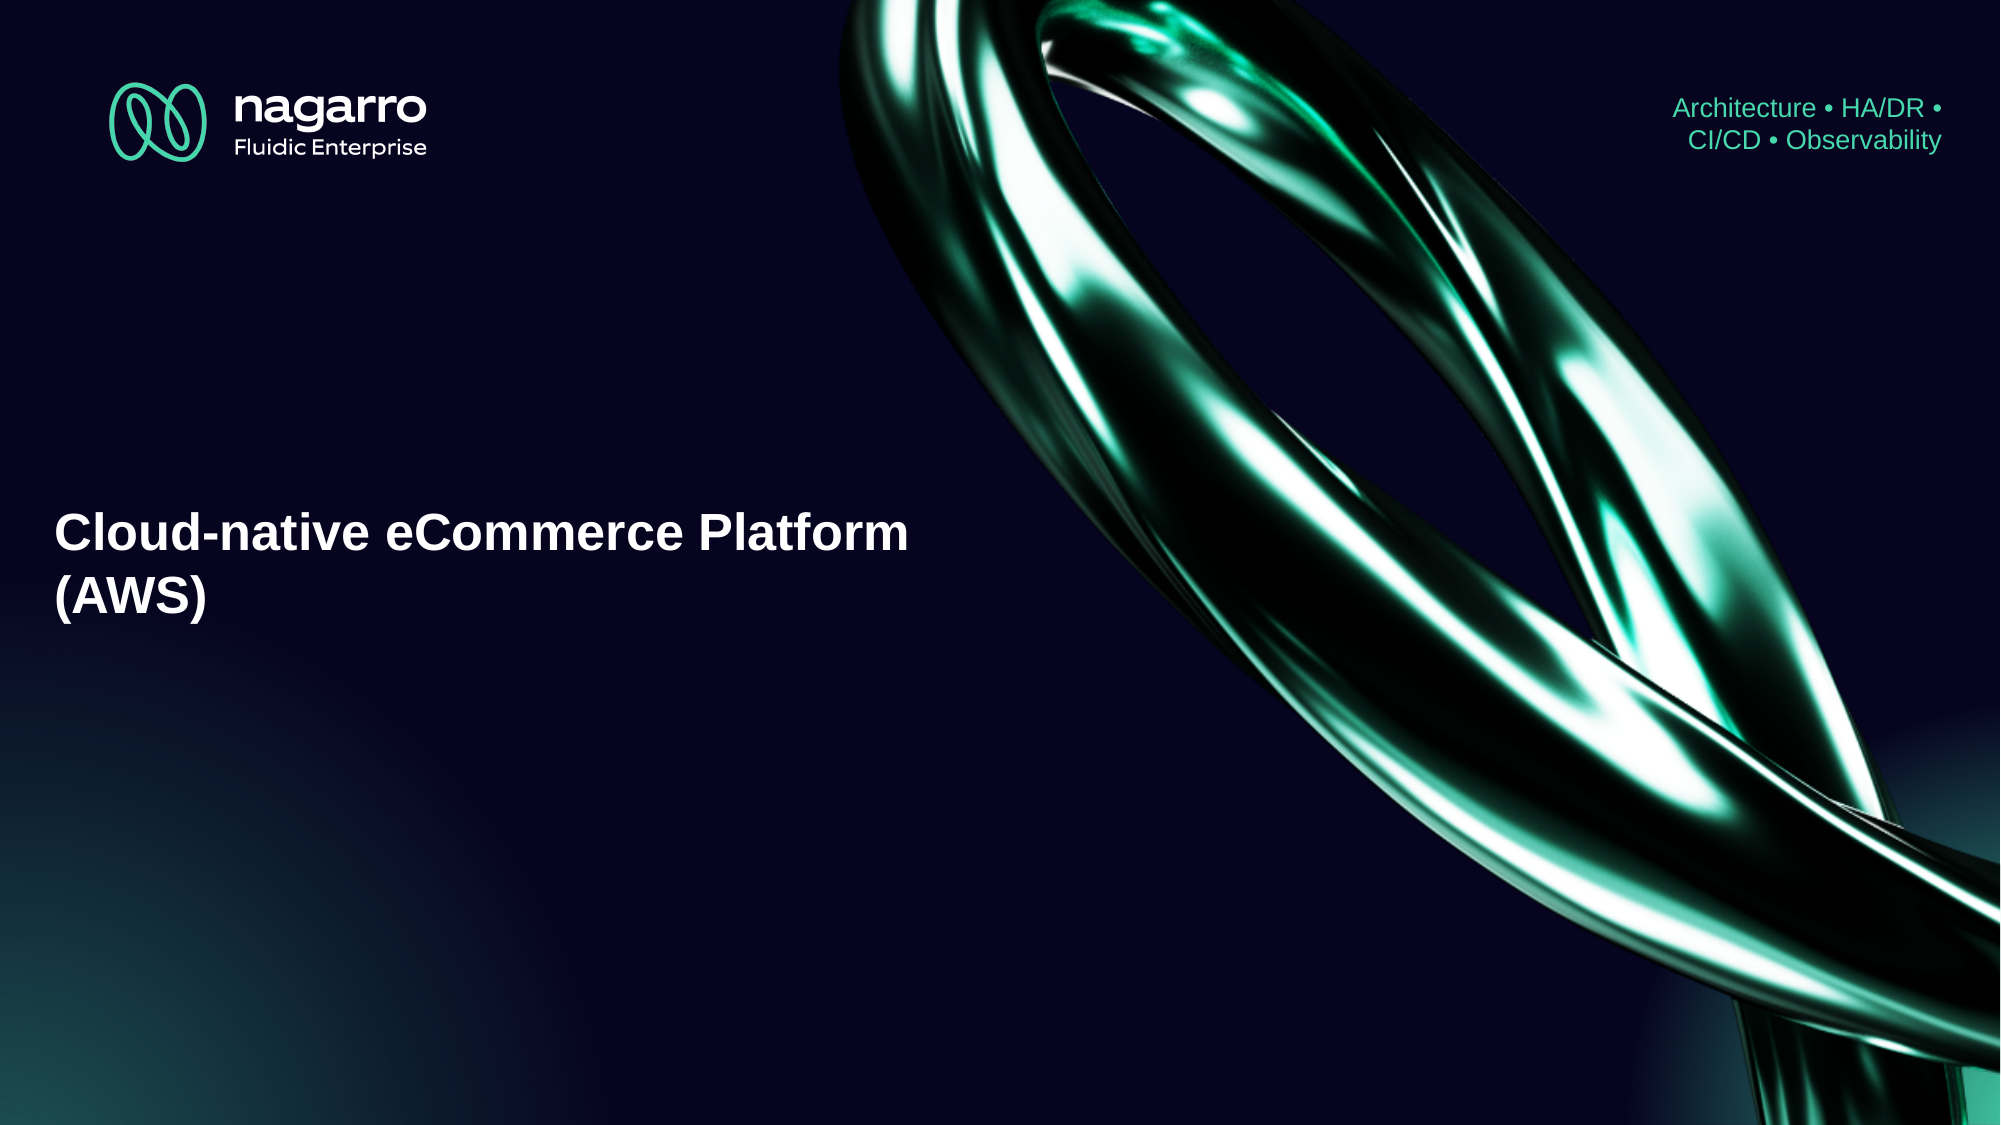

Architecture • HA/DR • CI/CD • Observability
# Cloud-native eCommerce Platform (AWS)